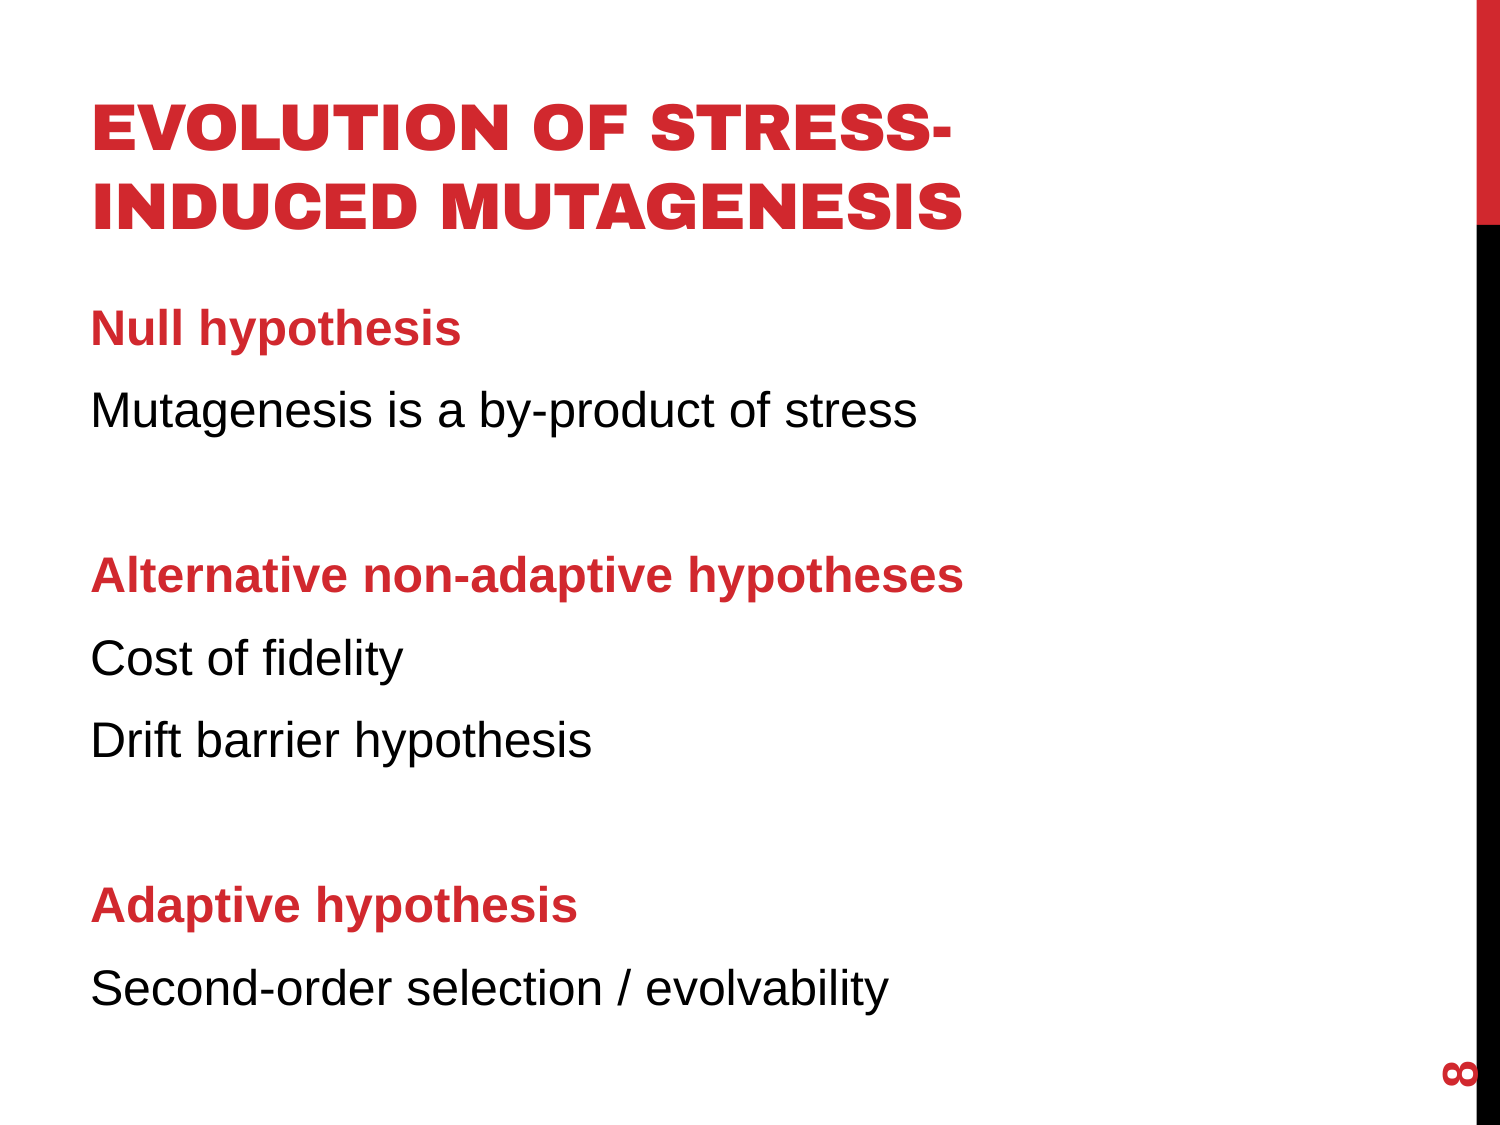

# Evolution of stress-induced mutagenesis
Null hypothesis
Mutagenesis is a by-product of stress

Alternative non-adaptive hypotheses
Cost of fidelity
Drift barrier hypothesis

Adaptive hypothesis
Second-order selection / evolvability
8